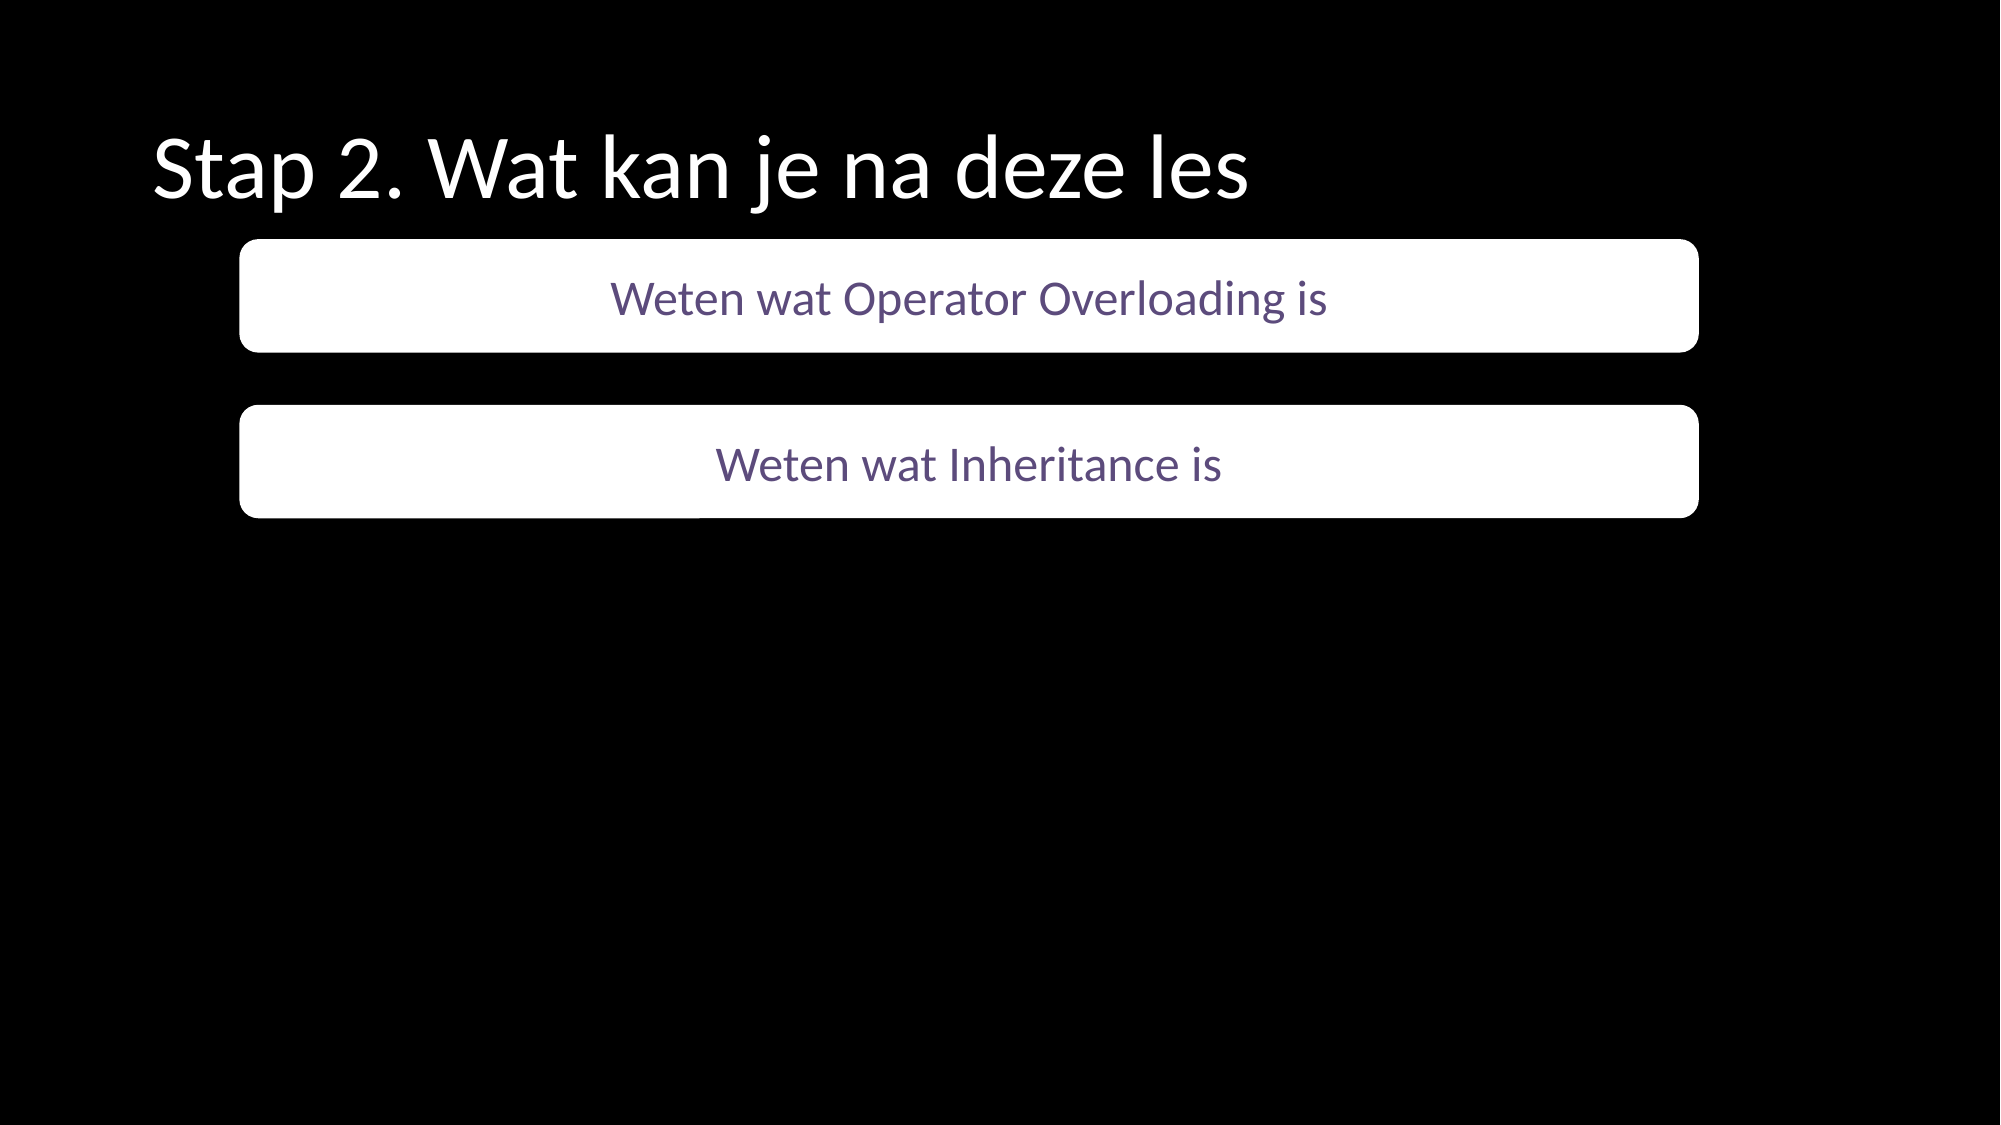

# Stap 2. Wat kan je na deze les
Weten wat Operator Overloading is
Weten wat Inheritance is